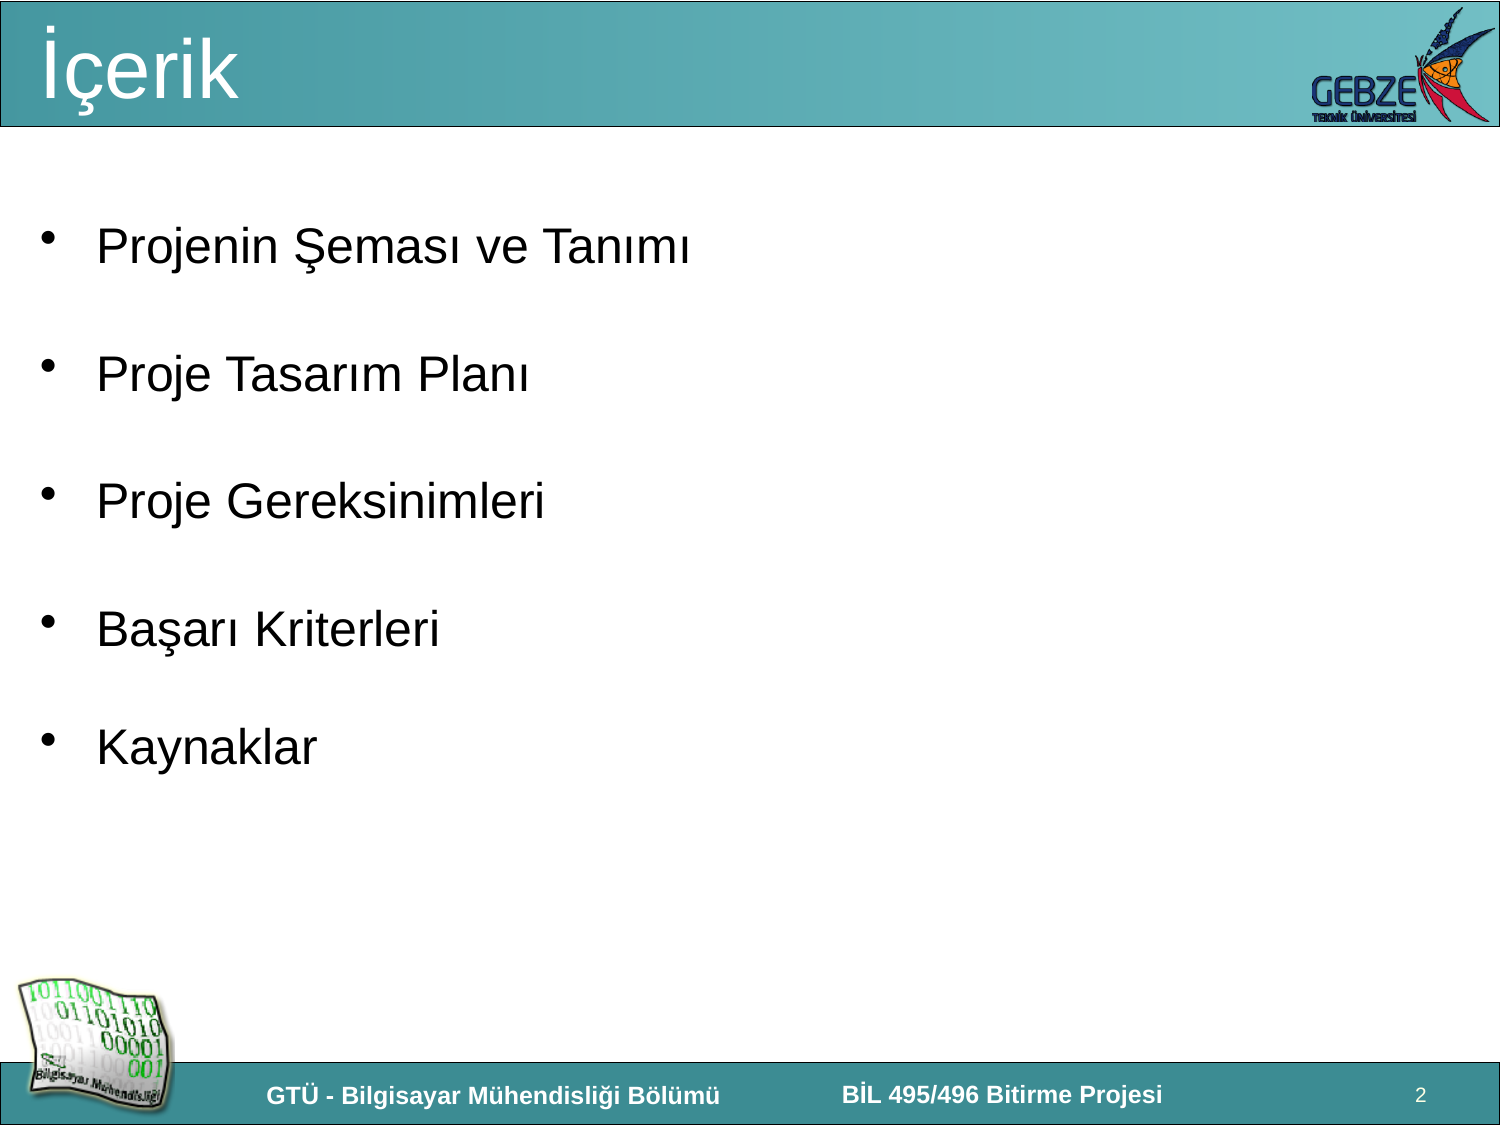

# İçerik
Projenin Şeması ve Tanımı

Proje Tasarım Planı

Proje Gereksinimleri

Başarı Kriterleri
Kaynaklar
2